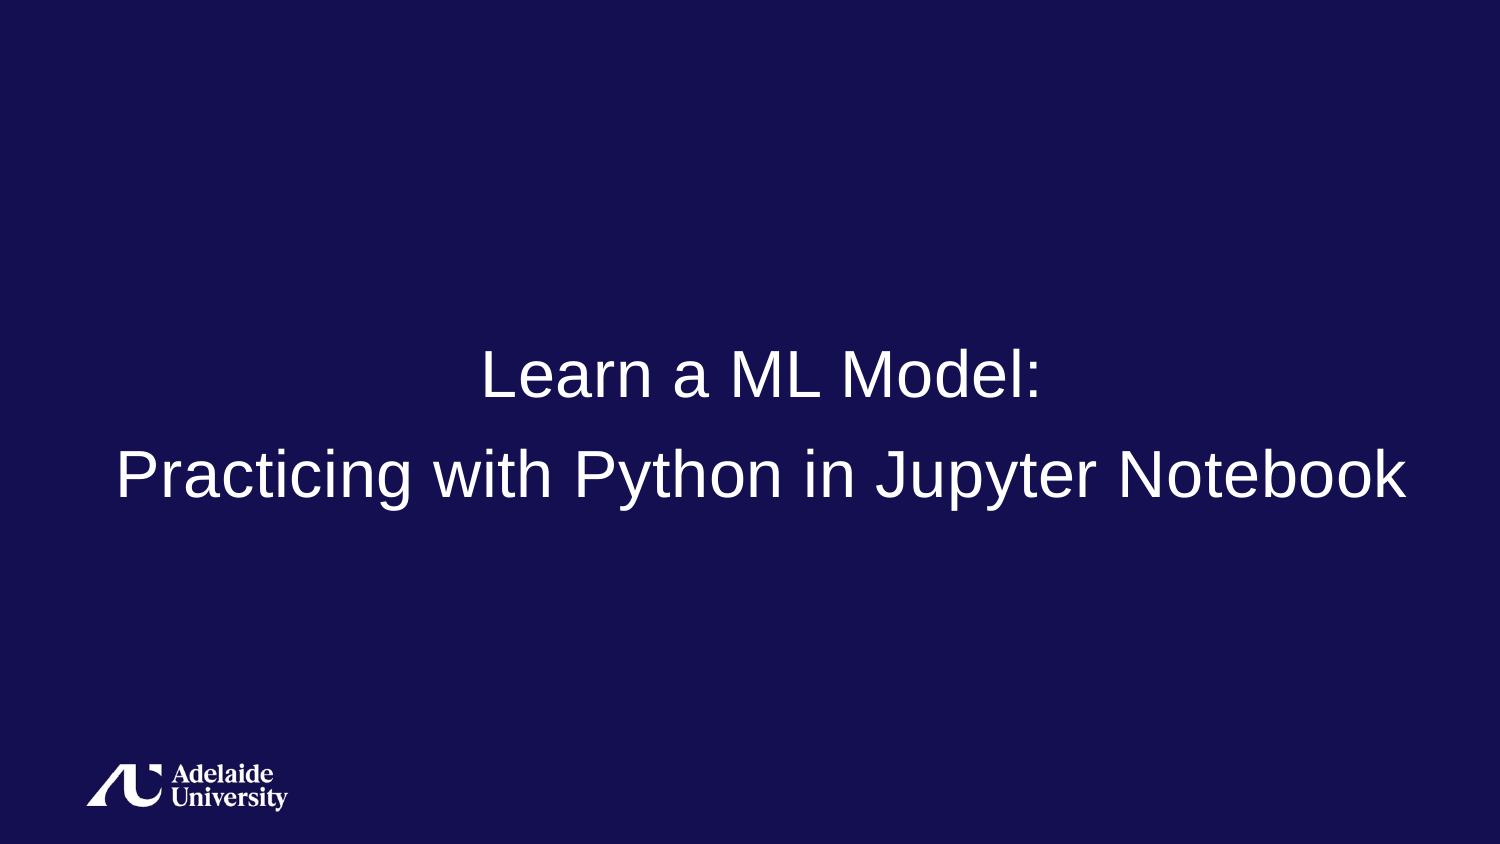

13
# Learn a ML Model: Practicing with Python in Jupyter Notebook